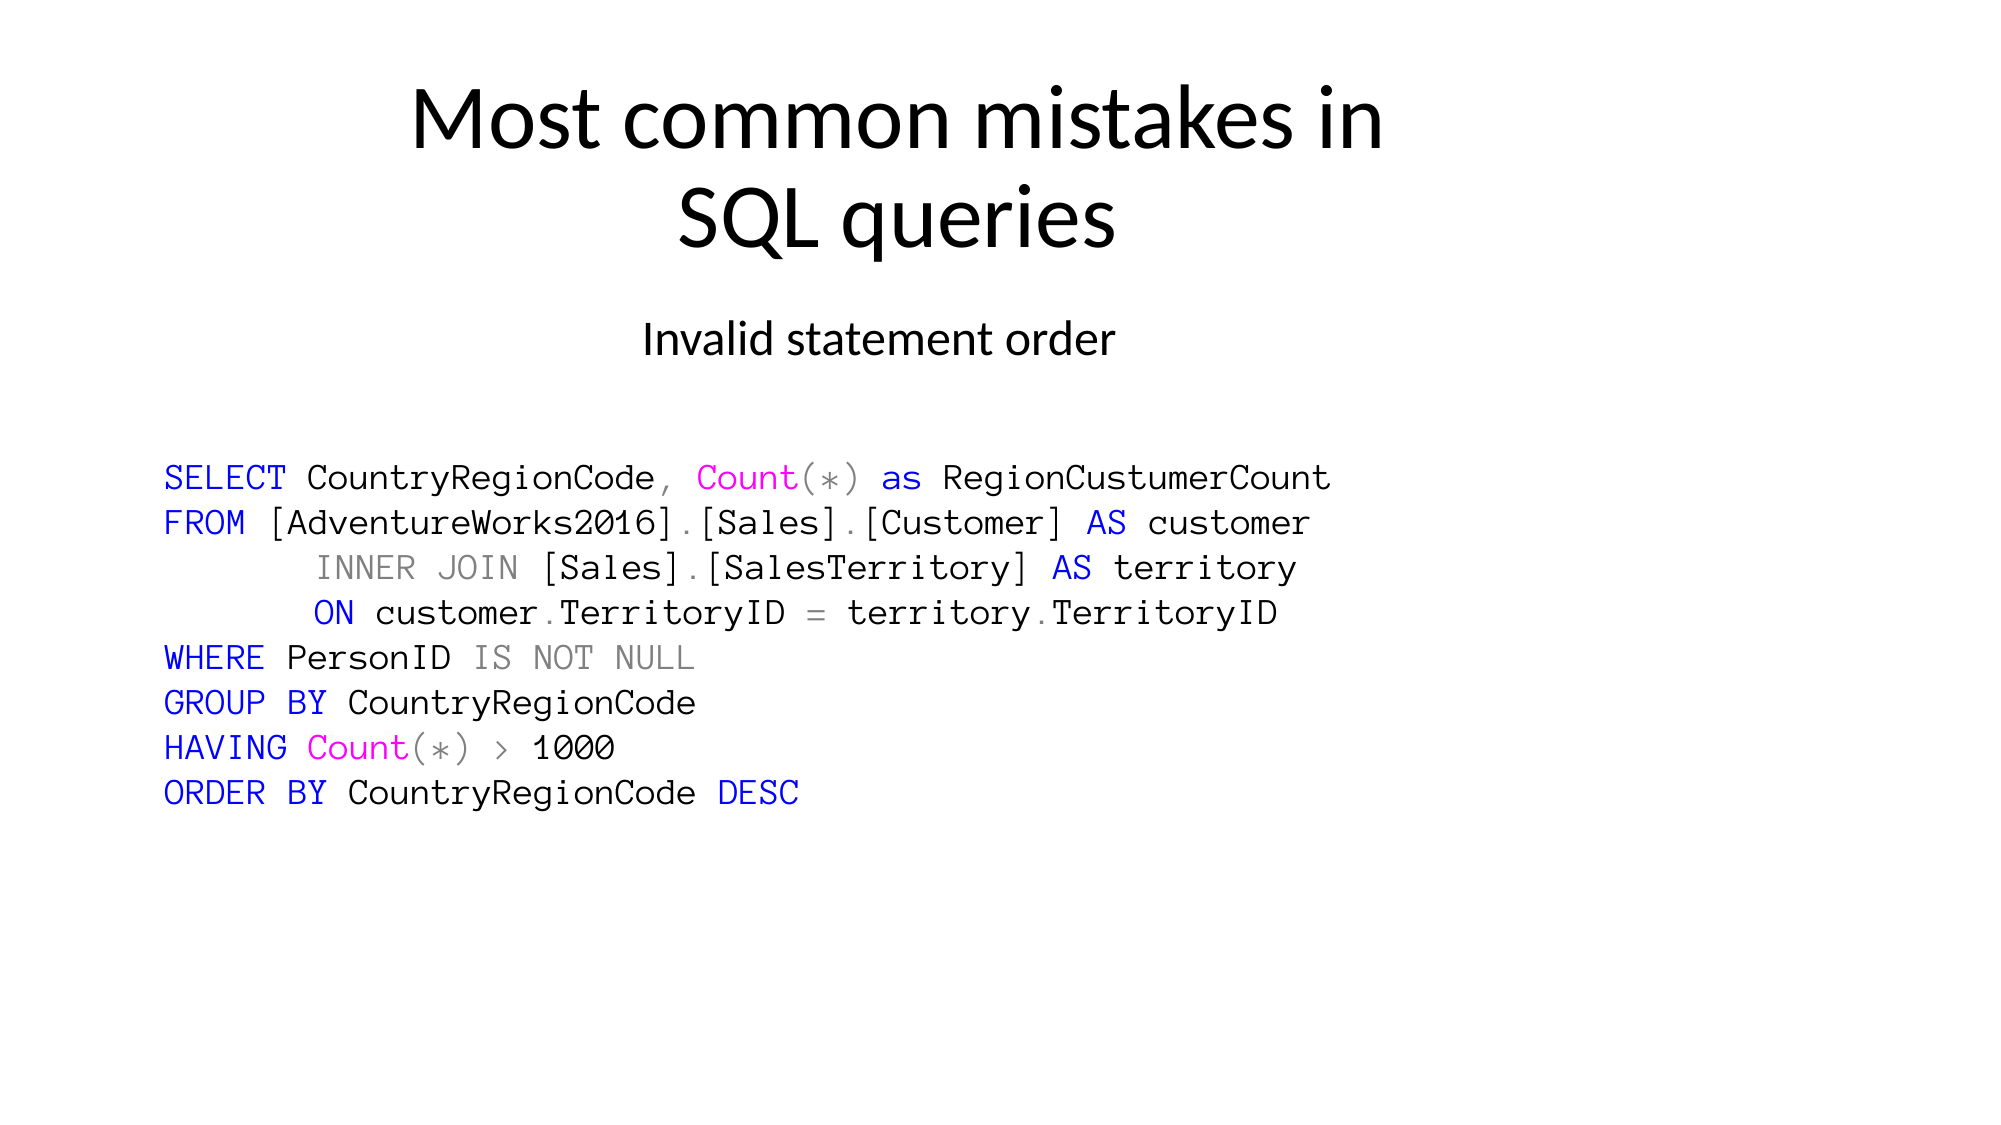

# Most common mistakes in SQL queries
 Invalid statement order
SELECT CountryRegionCode, Count(*) as RegionCustumerCount
FROM [AdventureWorks2016].[Sales].[Customer] AS customer
	INNER JOIN [Sales].[SalesTerritory] AS territory
	ON customer.TerritoryID = territory.TerritoryID
WHERE PersonID IS NOT NULL
GROUP BY CountryRegionCode
HAVING Count(*) > 1000
ORDER BY CountryRegionCode DESC